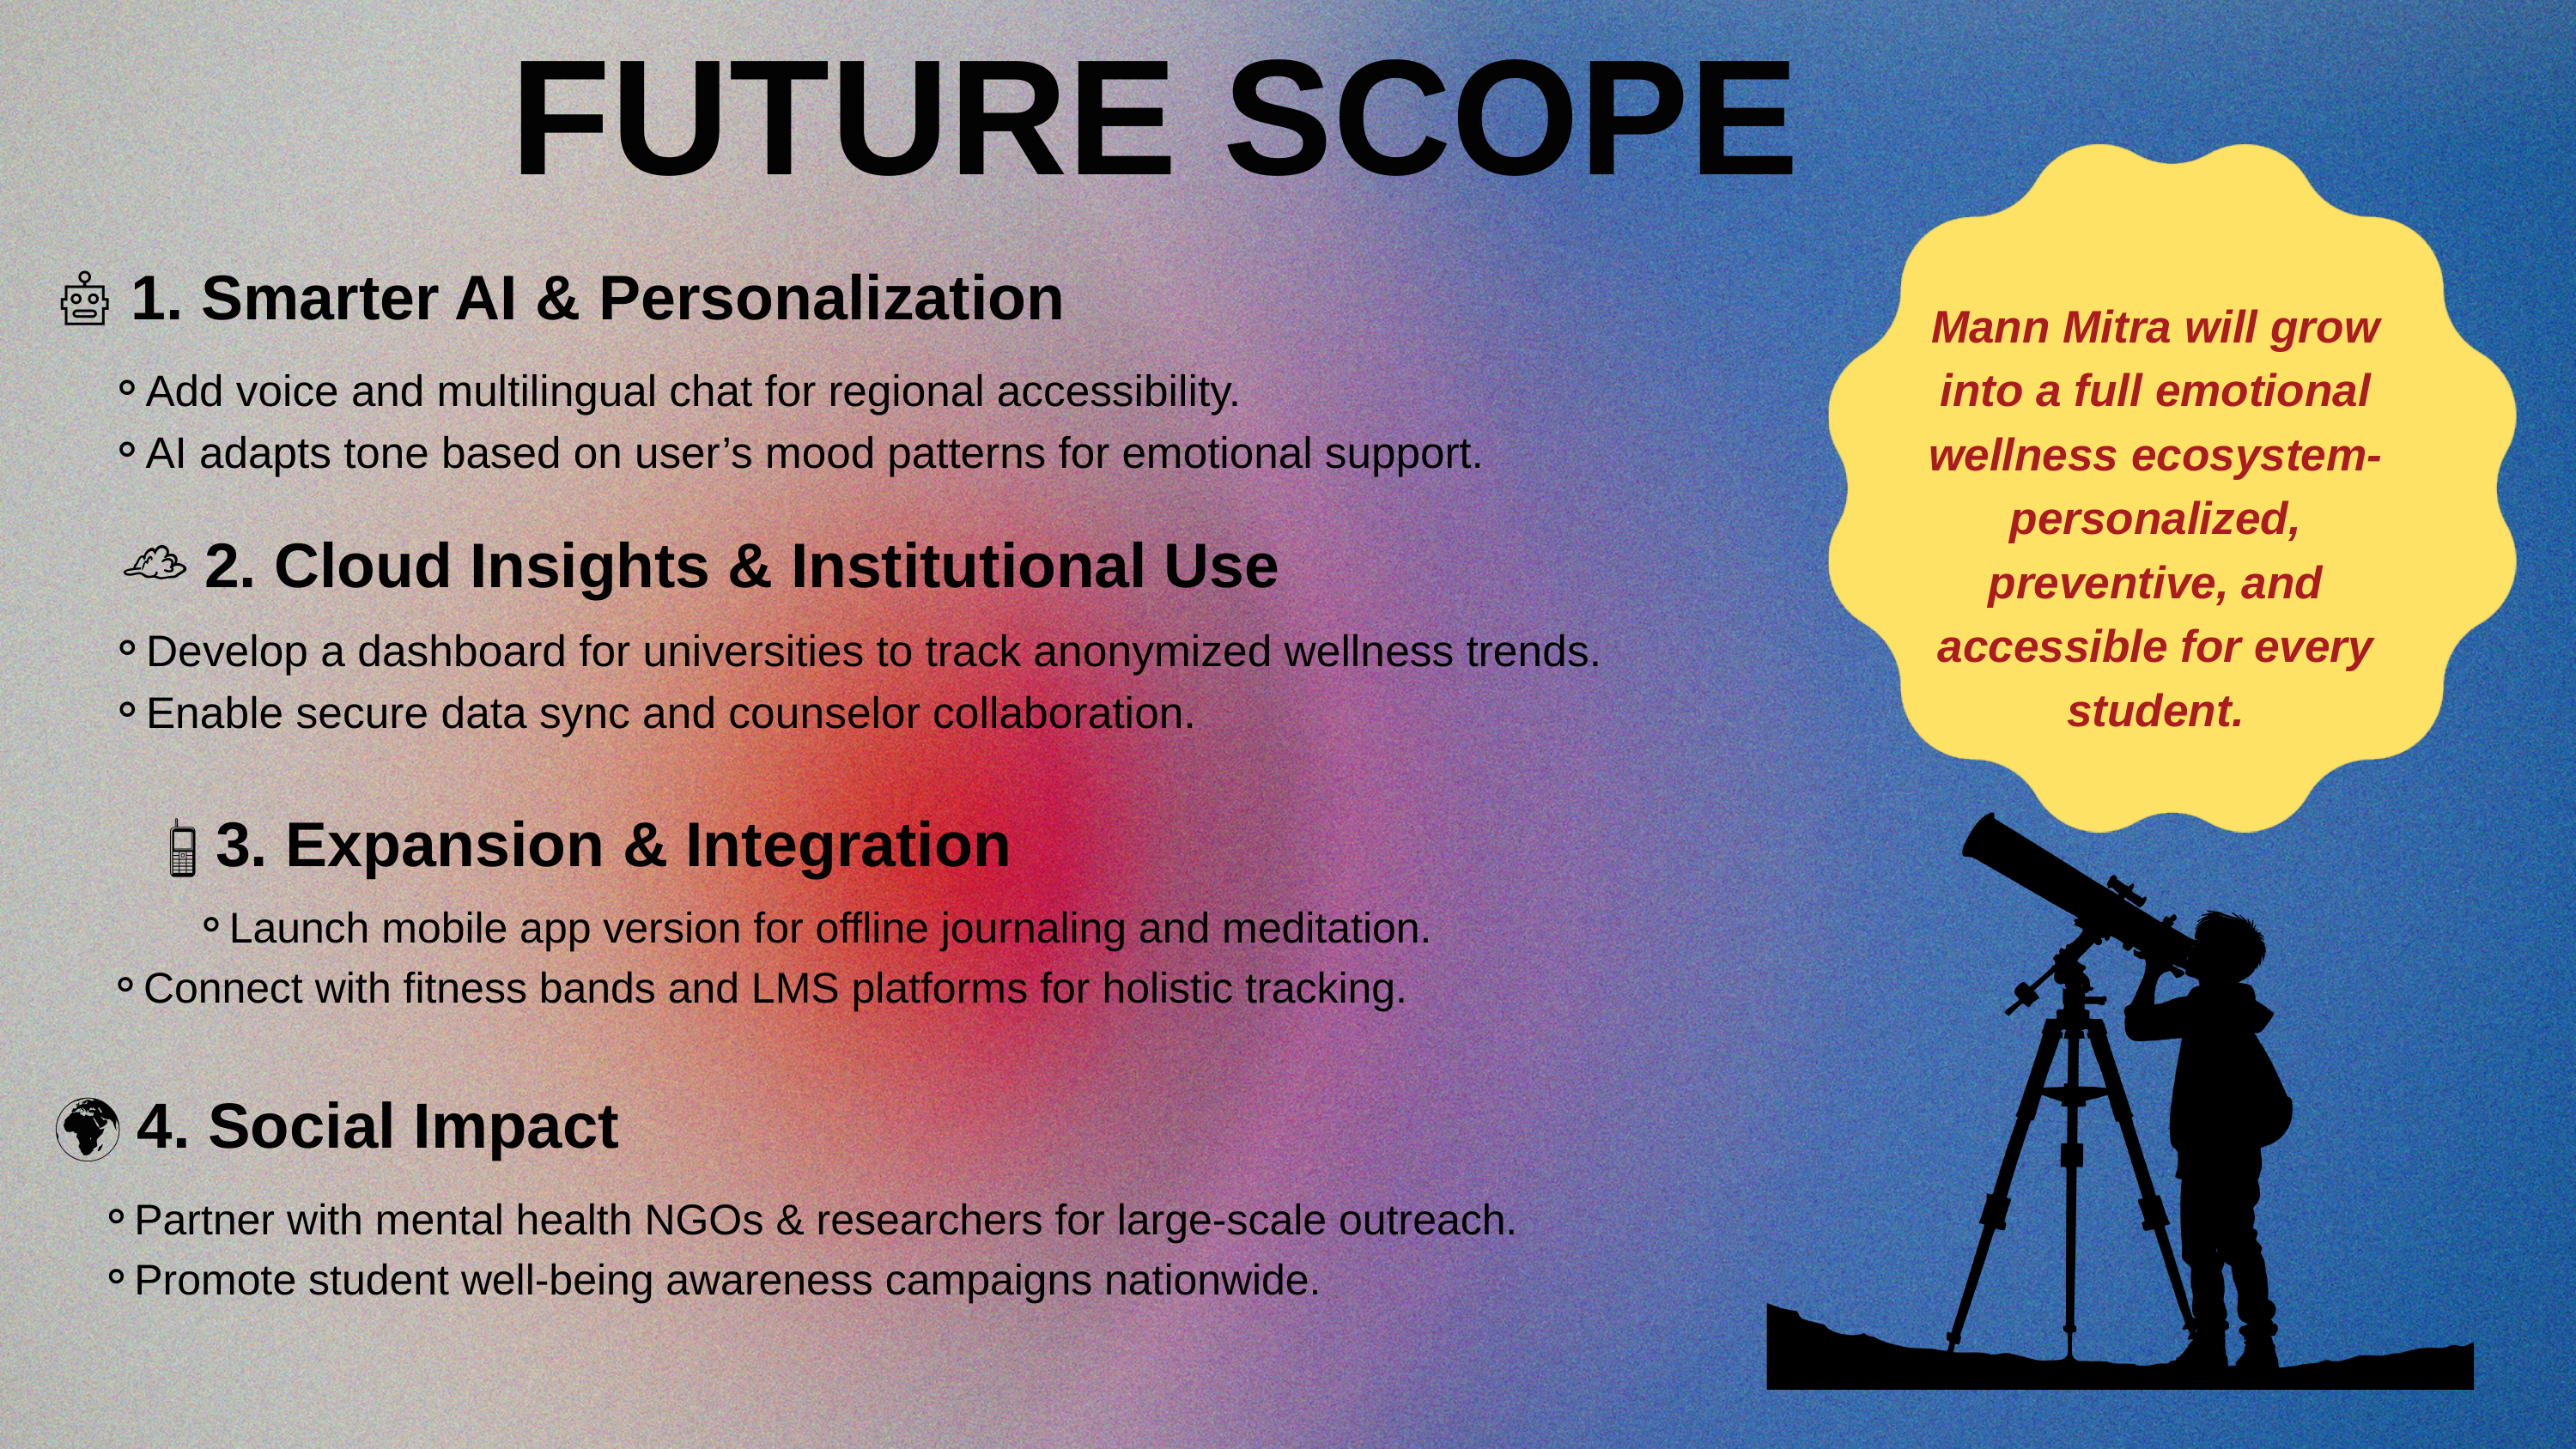

FUTURE SCOPE

🤖 1. Smarter AI & Personalization
Mann Mitra will grow into a full emotional wellness ecosystem- personalized, preventive, and accessible for every student.
Add voice and multilingual chat for regional accessibility.
AI adapts tone based on user’s mood patterns for emotional support.
☁️ 2. Cloud Insights & Institutional Use
Develop a dashboard for universities to track anonymized wellness trends.
Enable secure data sync and counselor collaboration.
📱 3. Expansion & Integration

Launch mobile app version for offline journaling and meditation.
Connect with fitness bands and LMS platforms for holistic tracking.
🌍 4. Social Impact
Partner with mental health NGOs & researchers for large-scale outreach.
Promote student well-being awareness campaigns nationwide.